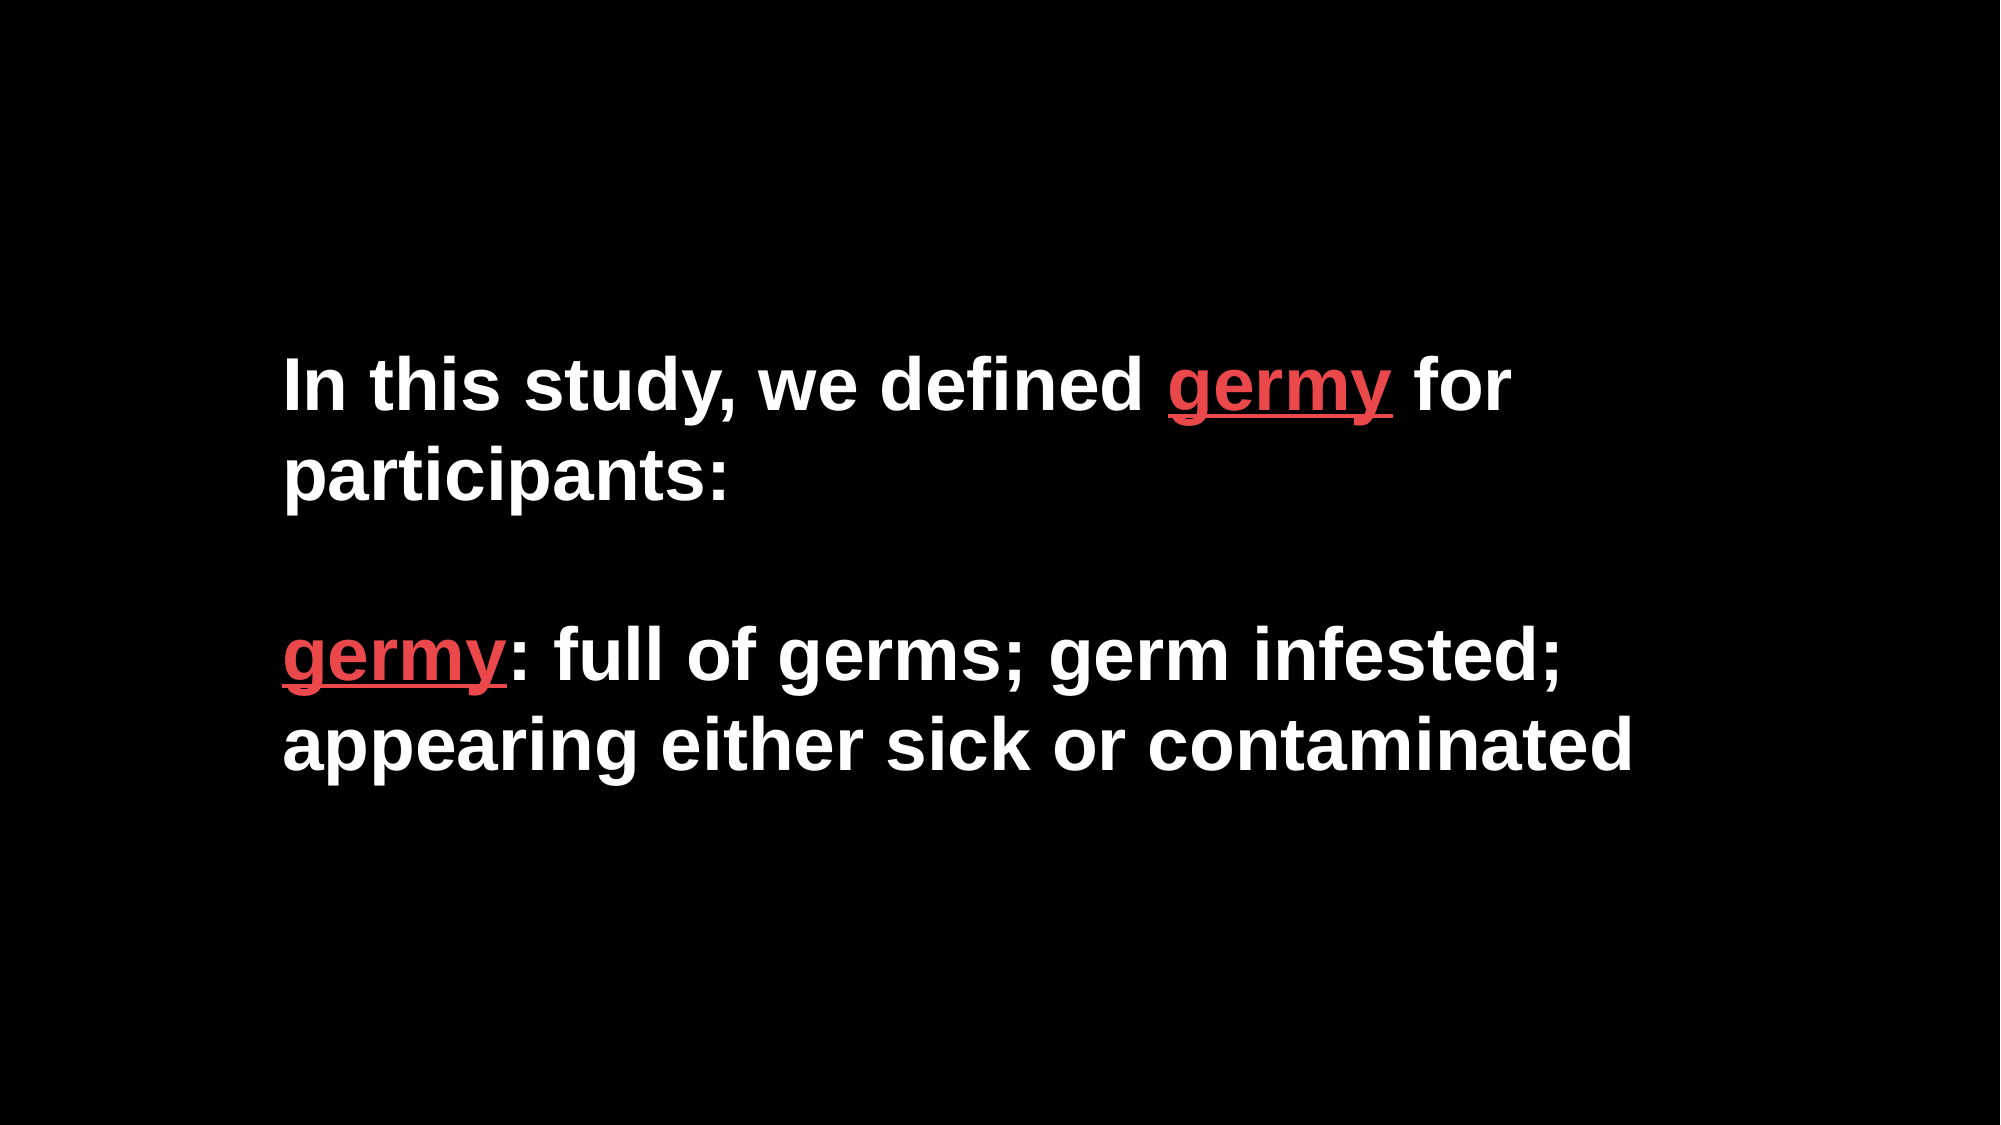

In this study, we defined germy for participants:

germy: full of germs; germ infested; appearing either sick or contaminated